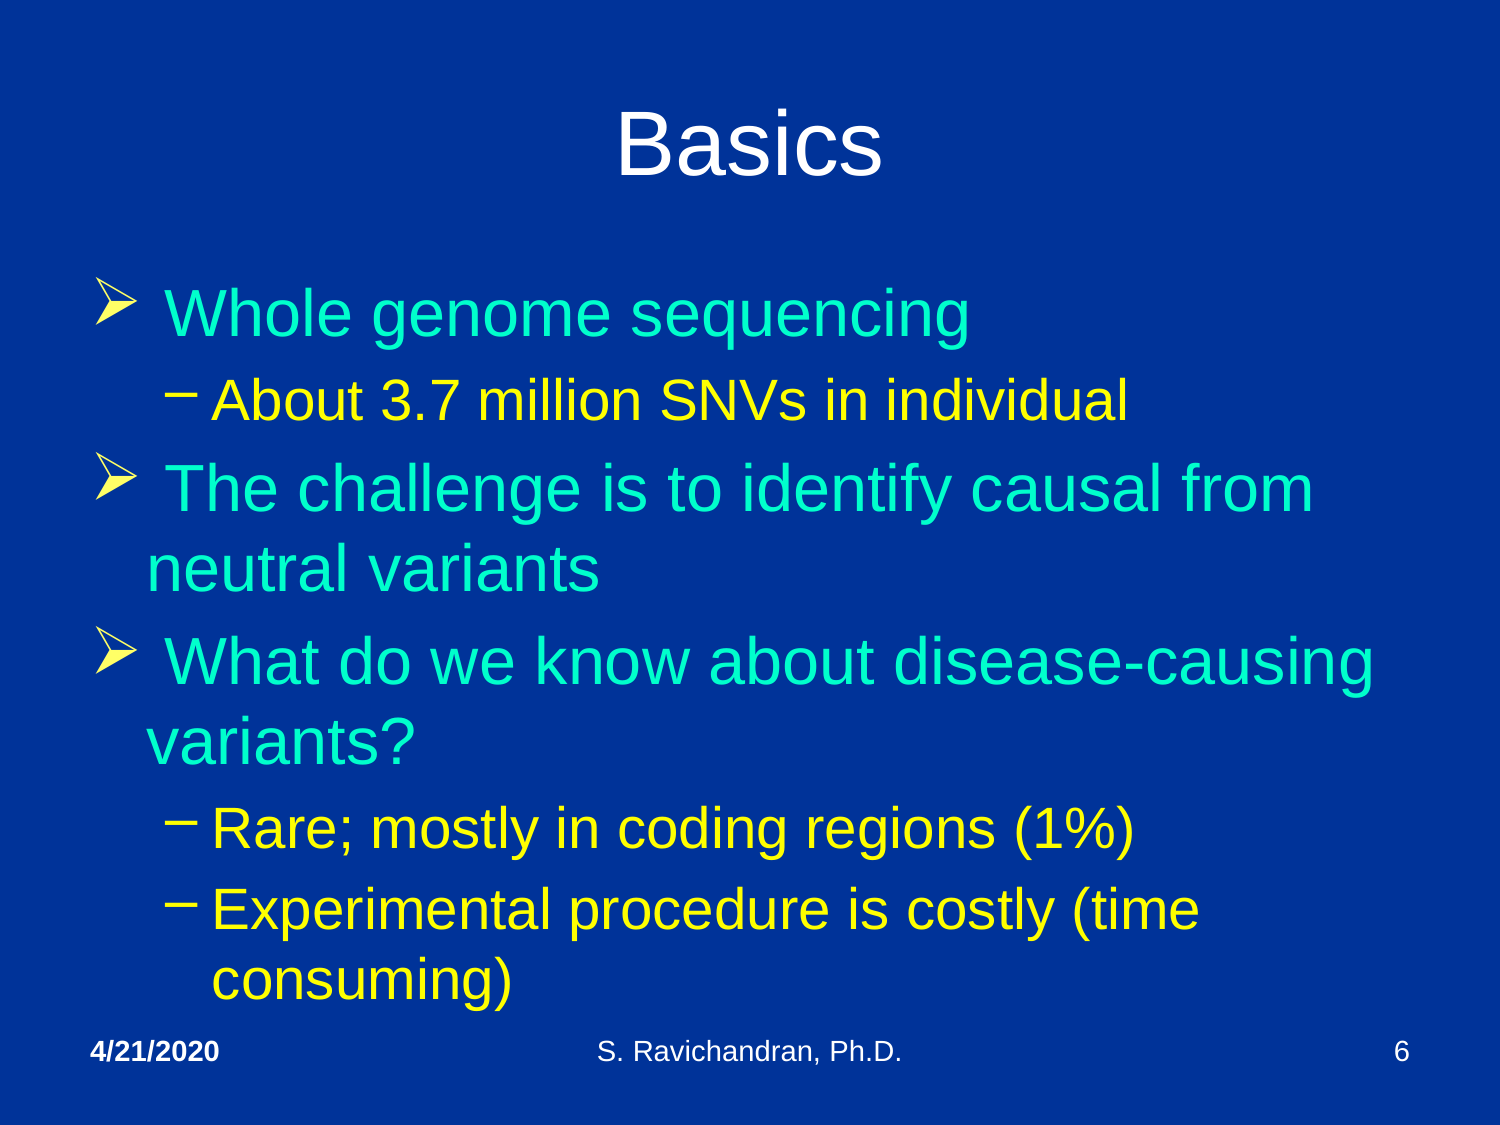

# Basics
 Whole genome sequencing
About 3.7 million SNVs in individual
 The challenge is to identify causal from neutral variants
 What do we know about disease-causing variants?
Rare; mostly in coding regions (1%)
Experimental procedure is costly (time consuming)
4/21/2020
S. Ravichandran, Ph.D.
6